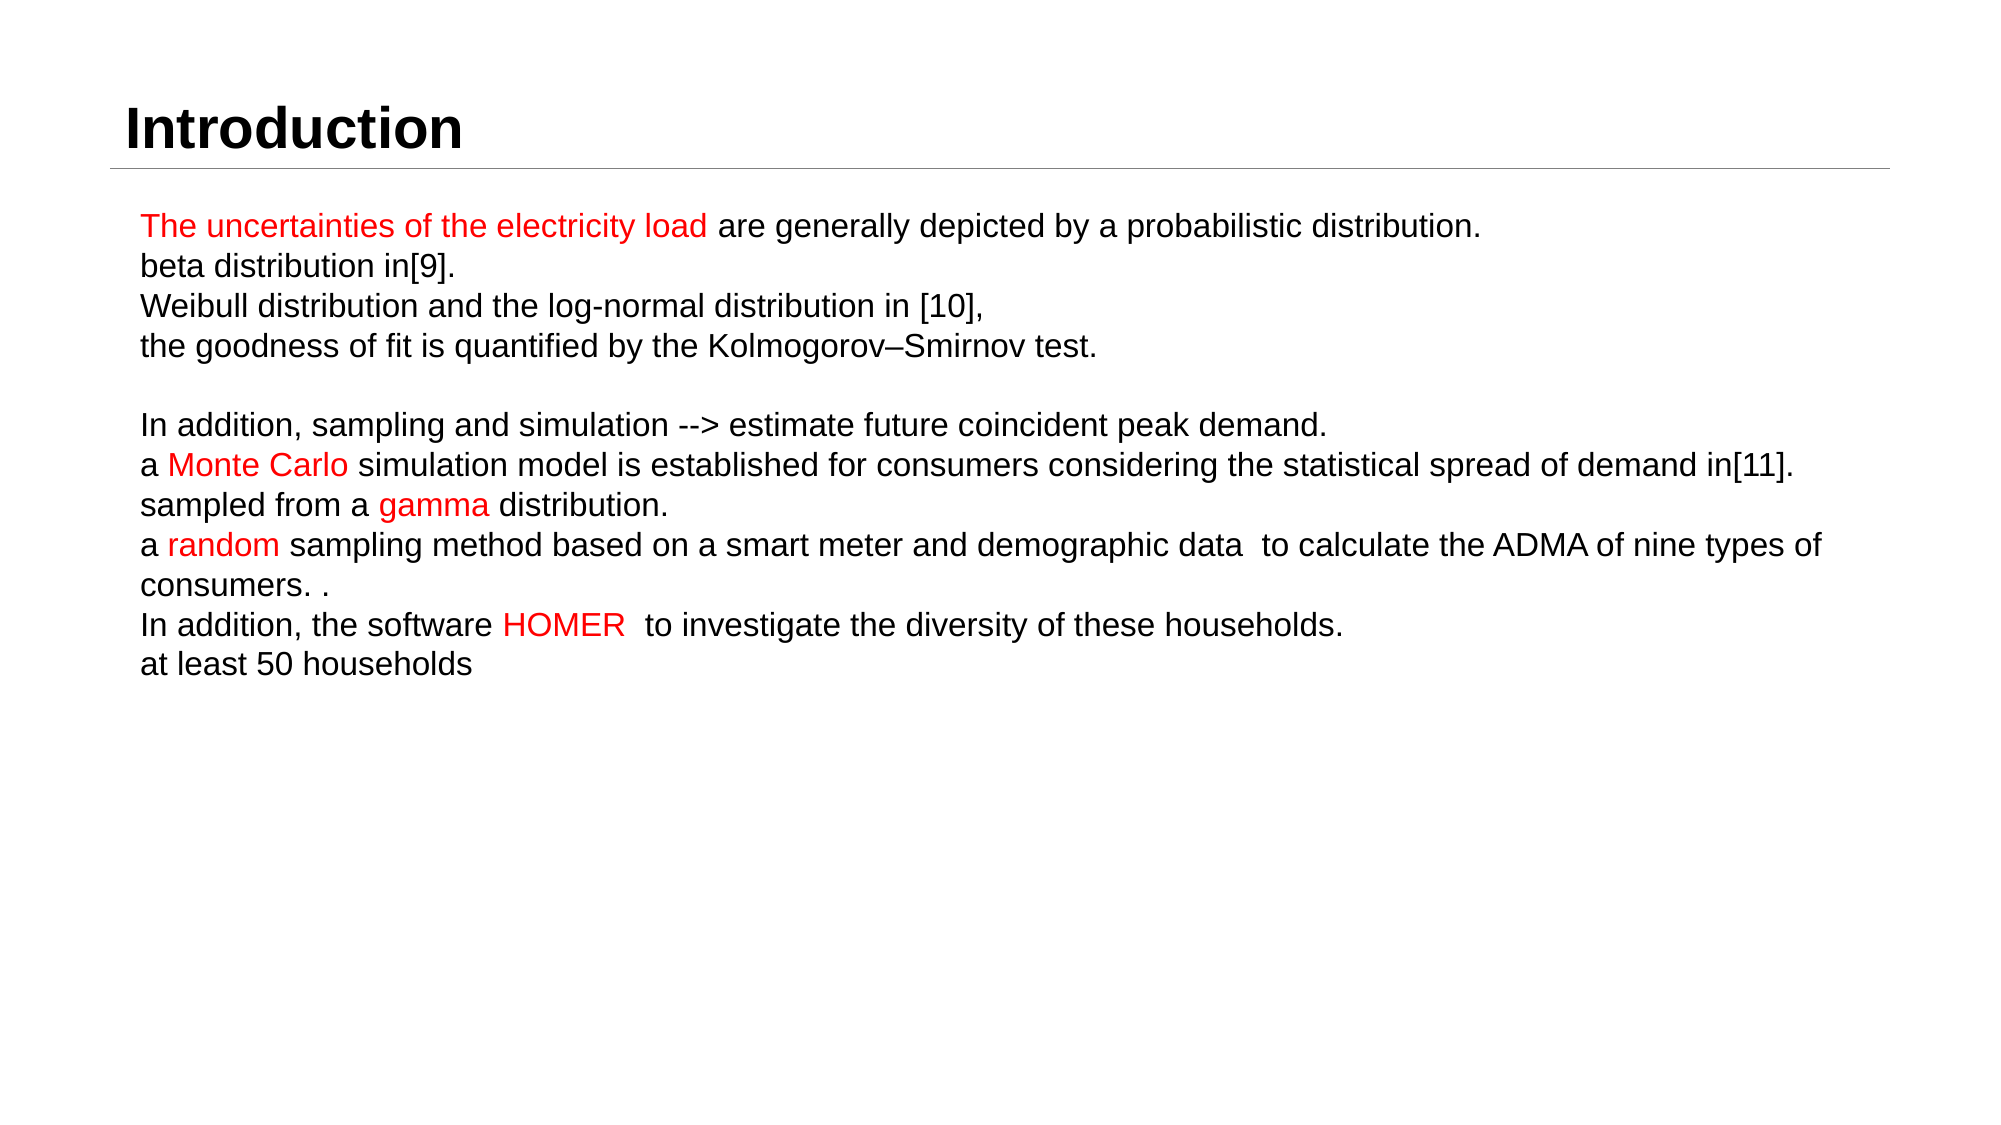

# Introduction
The uncertainties of the electricity load are generally depicted by a probabilistic distribution.
beta distribution in[9].
Weibull distribution and the log-normal distribution in [10],
the goodness of fit is quantified by the Kolmogorov–Smirnov test.

In addition, sampling and simulation --> estimate future coincident peak demand.
a Monte Carlo simulation model is established for consumers considering the statistical spread of demand in[11].
sampled from a gamma distribution.
a random sampling method based on a smart meter and demographic data  to calculate the ADMA of nine types of consumers. .
In addition, the software HOMER  to investigate the diversity of these households.
at least 50 households
11